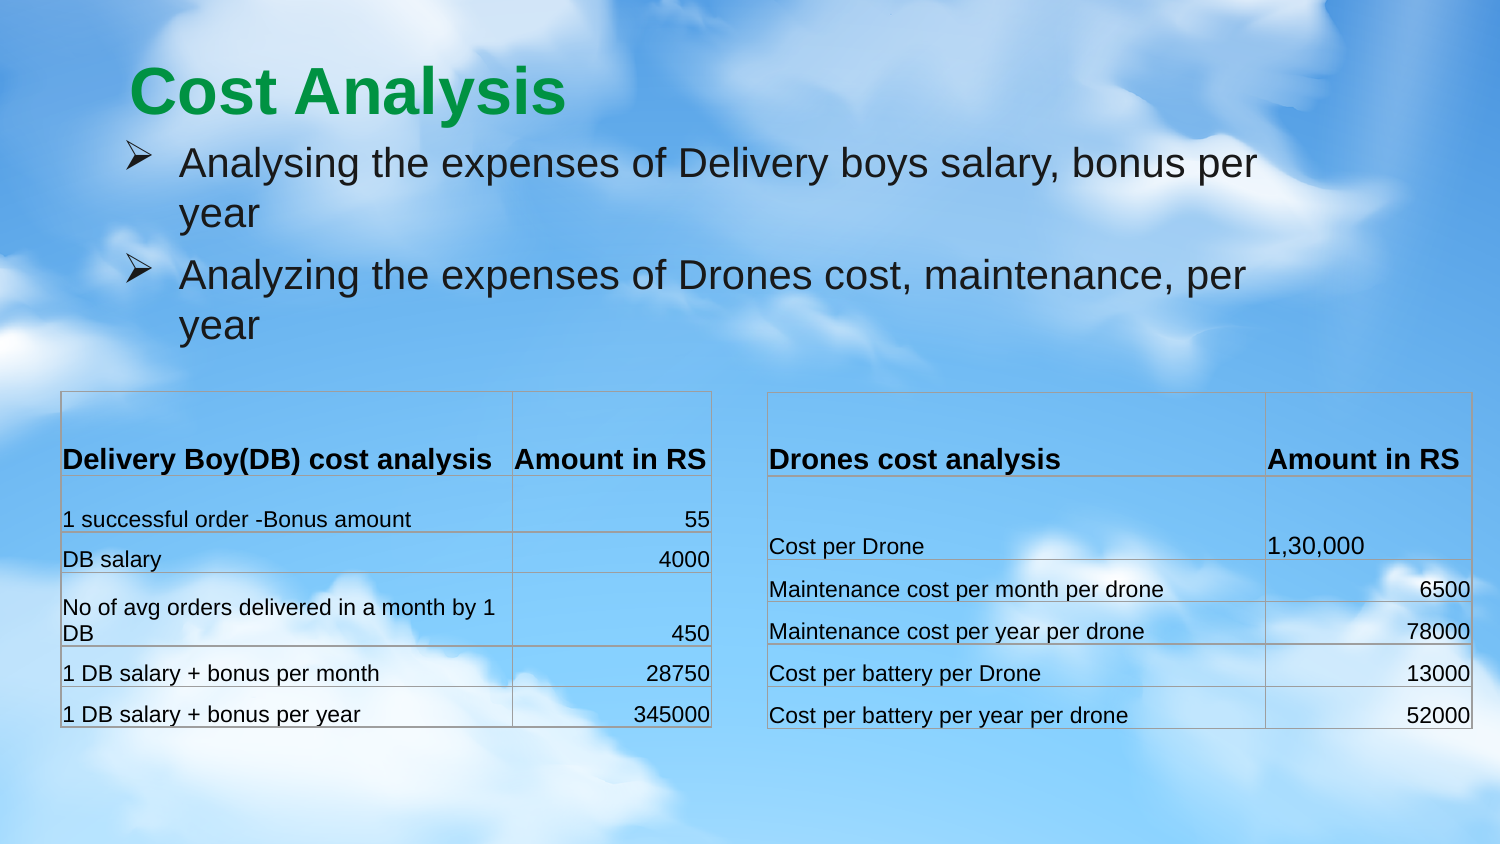

# Cost Analysis
Analysing the expenses of Delivery boys salary, bonus per year
Analyzing the expenses of Drones cost, maintenance, per year

| Delivery Boy(DB) cost analysis | Amount in RS |
| --- | --- |
| 1 successful order -Bonus amount | 55 |
| DB salary | 4000 |
| No of avg orders delivered in a month by 1 DB | 450 |
| 1 DB salary + bonus per month | 28750 |
| 1 DB salary + bonus per year | 345000 |
| Drones cost analysis | Amount in RS |
| --- | --- |
| Cost per Drone | 1,30,000 |
| Maintenance cost per month per drone | 6500 |
| Maintenance cost per year per drone | 78000 |
| Cost per battery per Drone | 13000 |
| Cost per battery per year per drone | 52000 |